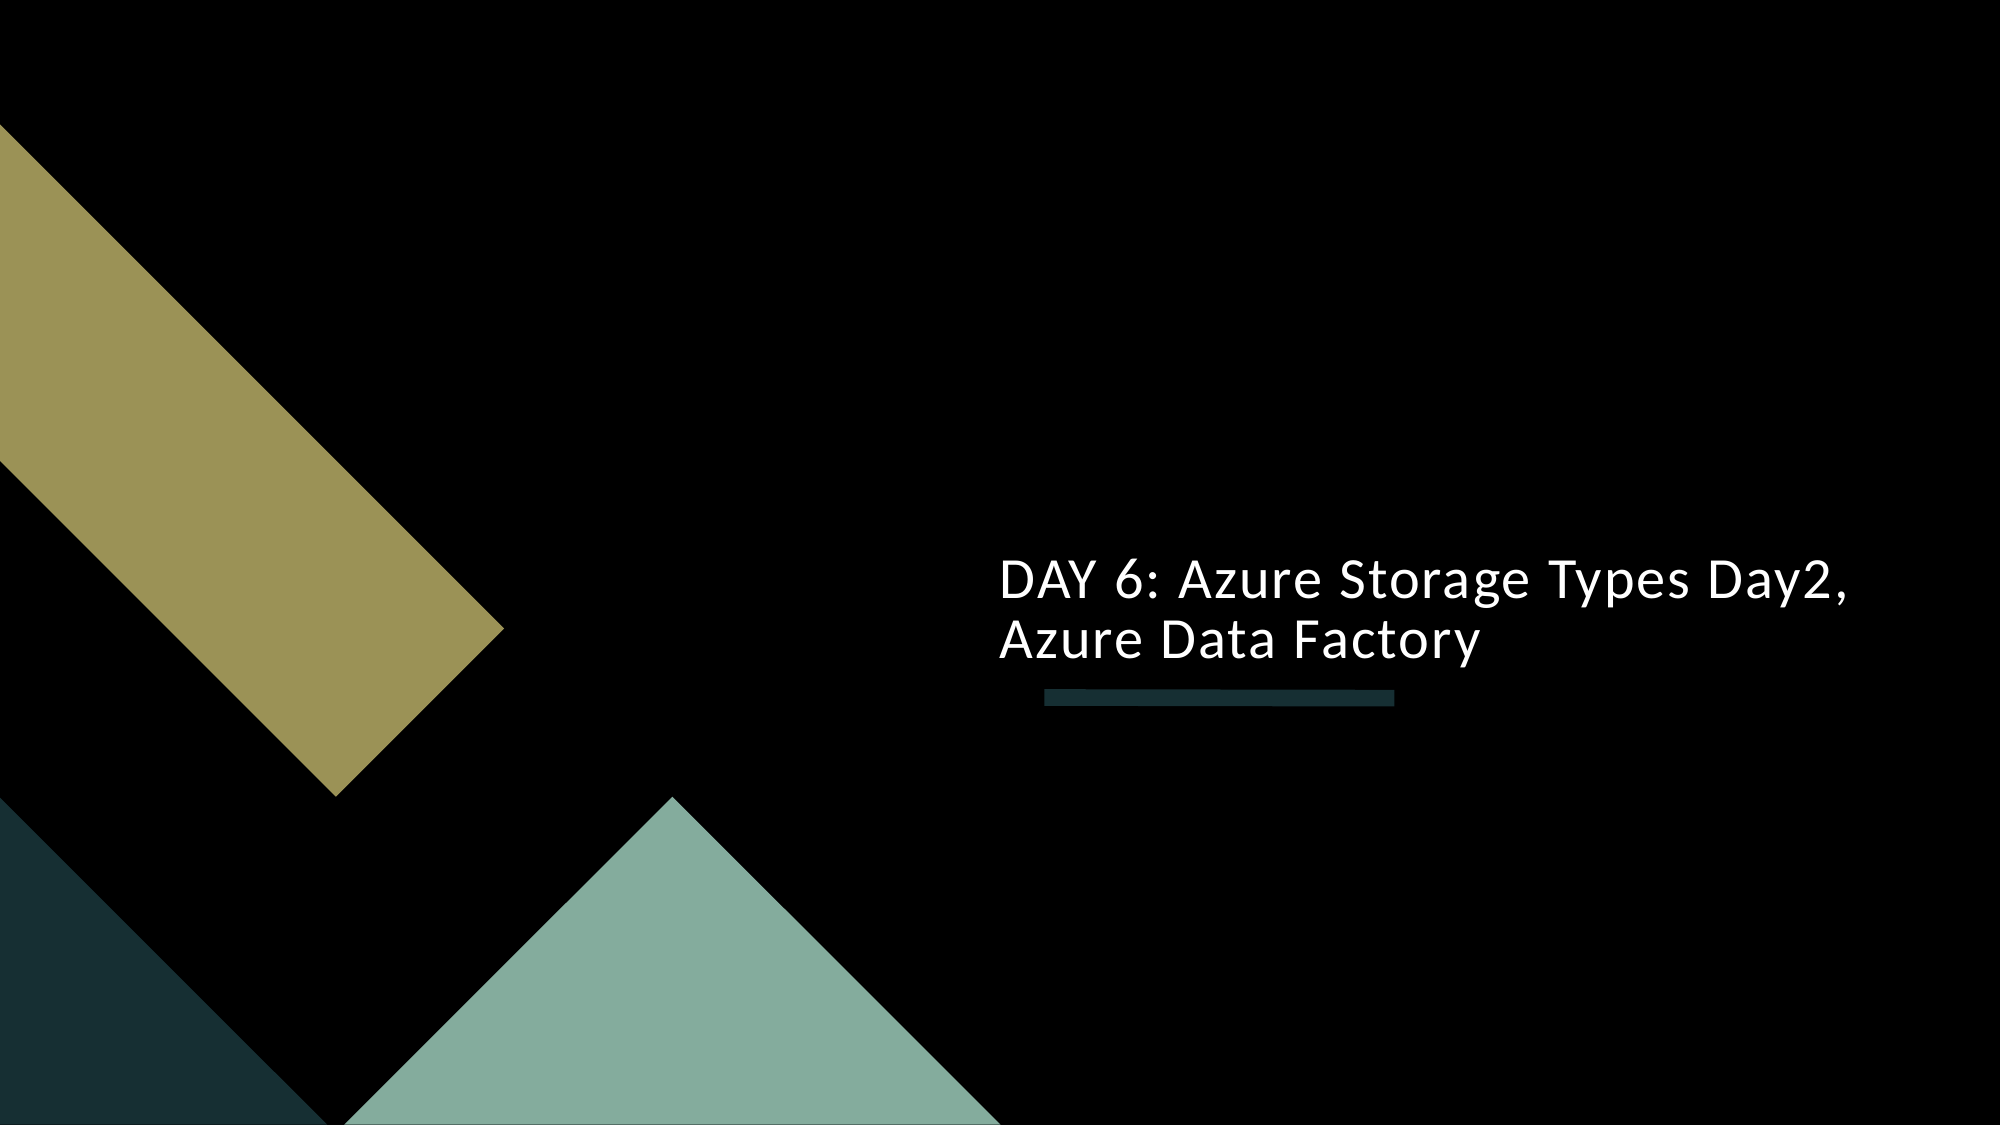

# DAY 6: Azure Storage Types Day2, Azure Data Factory